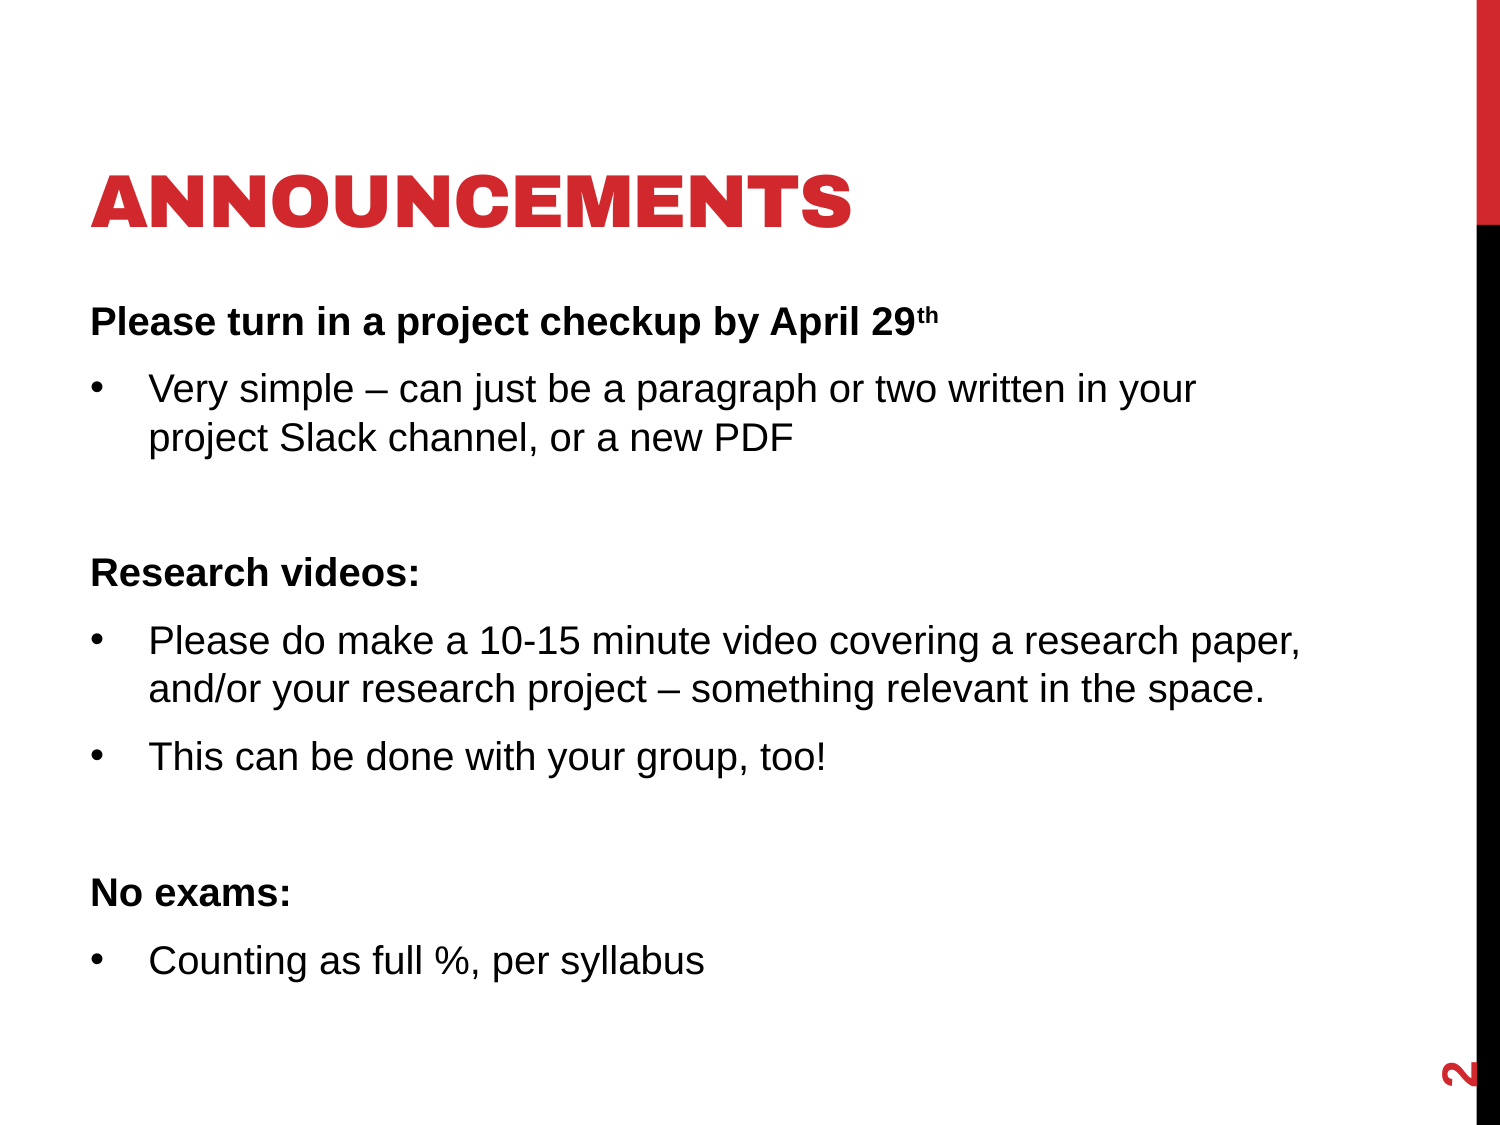

# Announcements
Please turn in a project checkup by April 29th
Very simple – can just be a paragraph or two written in your project Slack channel, or a new PDF

Research videos:
Please do make a 10-15 minute video covering a research paper, and/or your research project – something relevant in the space.
This can be done with your group, too!

No exams:
Counting as full %, per syllabus
2